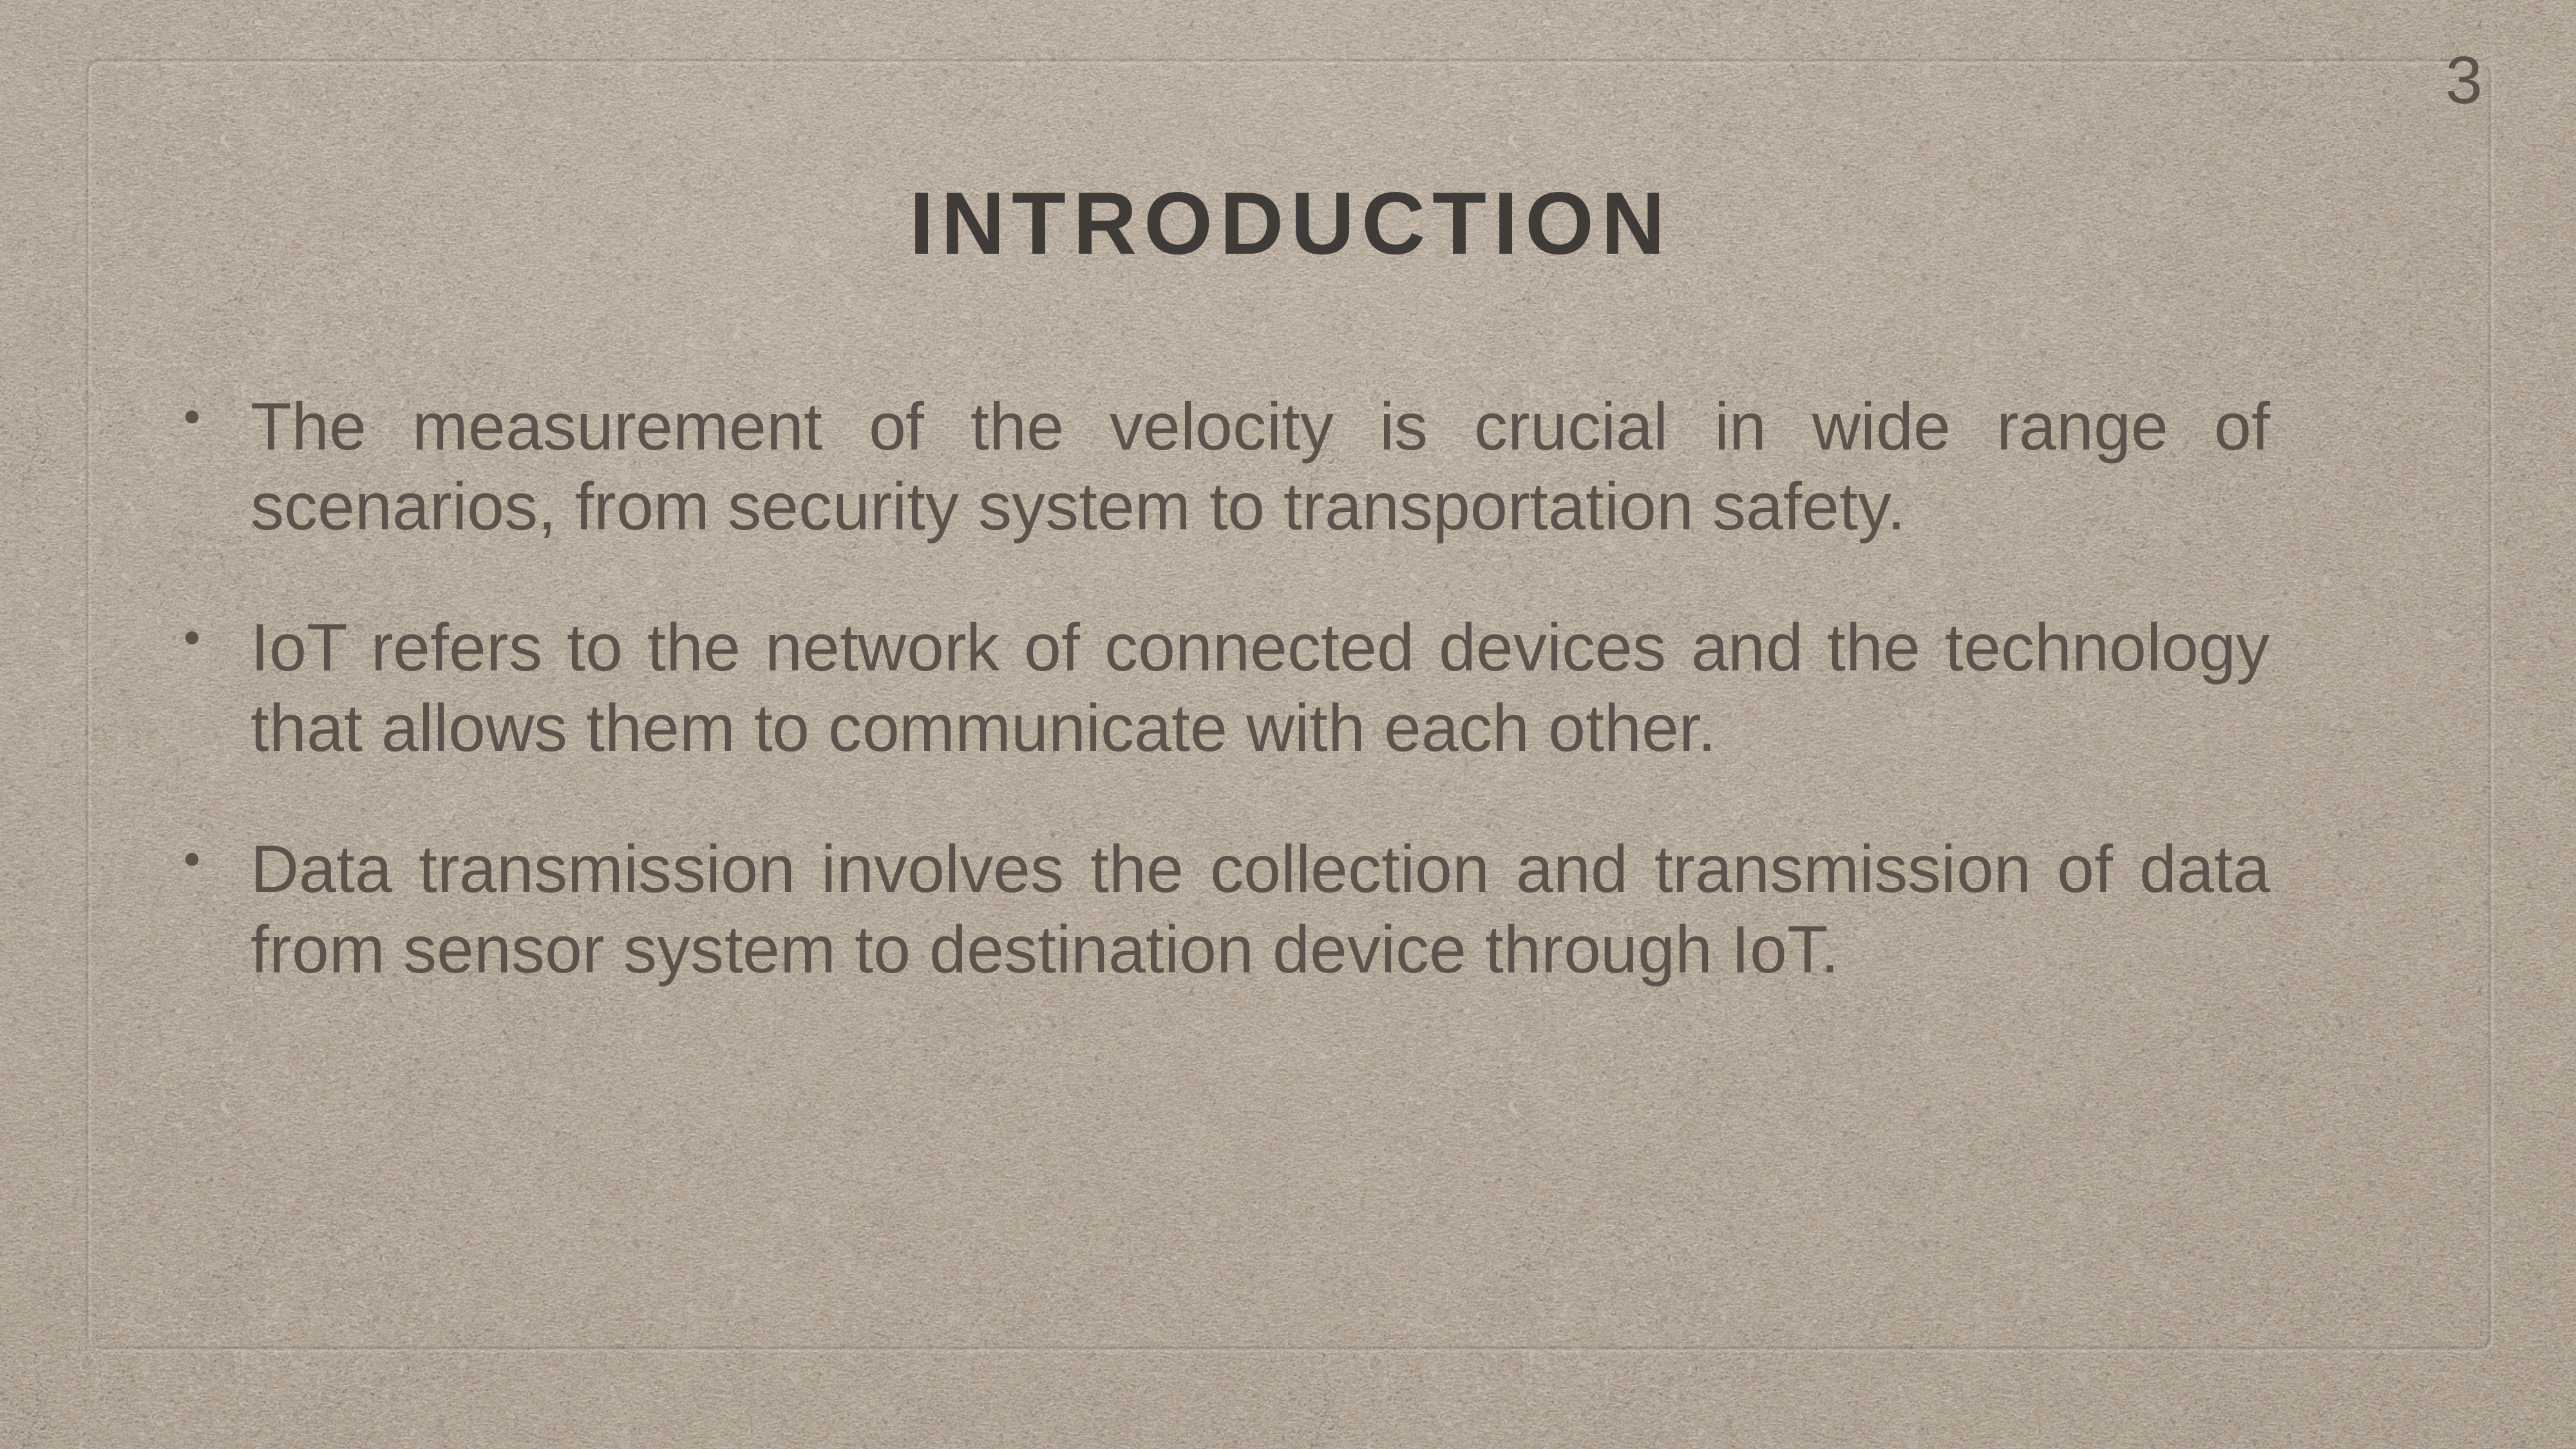

3
# Introduction
The measurement of the velocity is crucial in wide range of scenarios, from security system to transportation safety.
IoT refers to the network of connected devices and the technology that allows them to communicate with each other.
Data transmission involves the collection and transmission of data from sensor system to destination device through IoT.